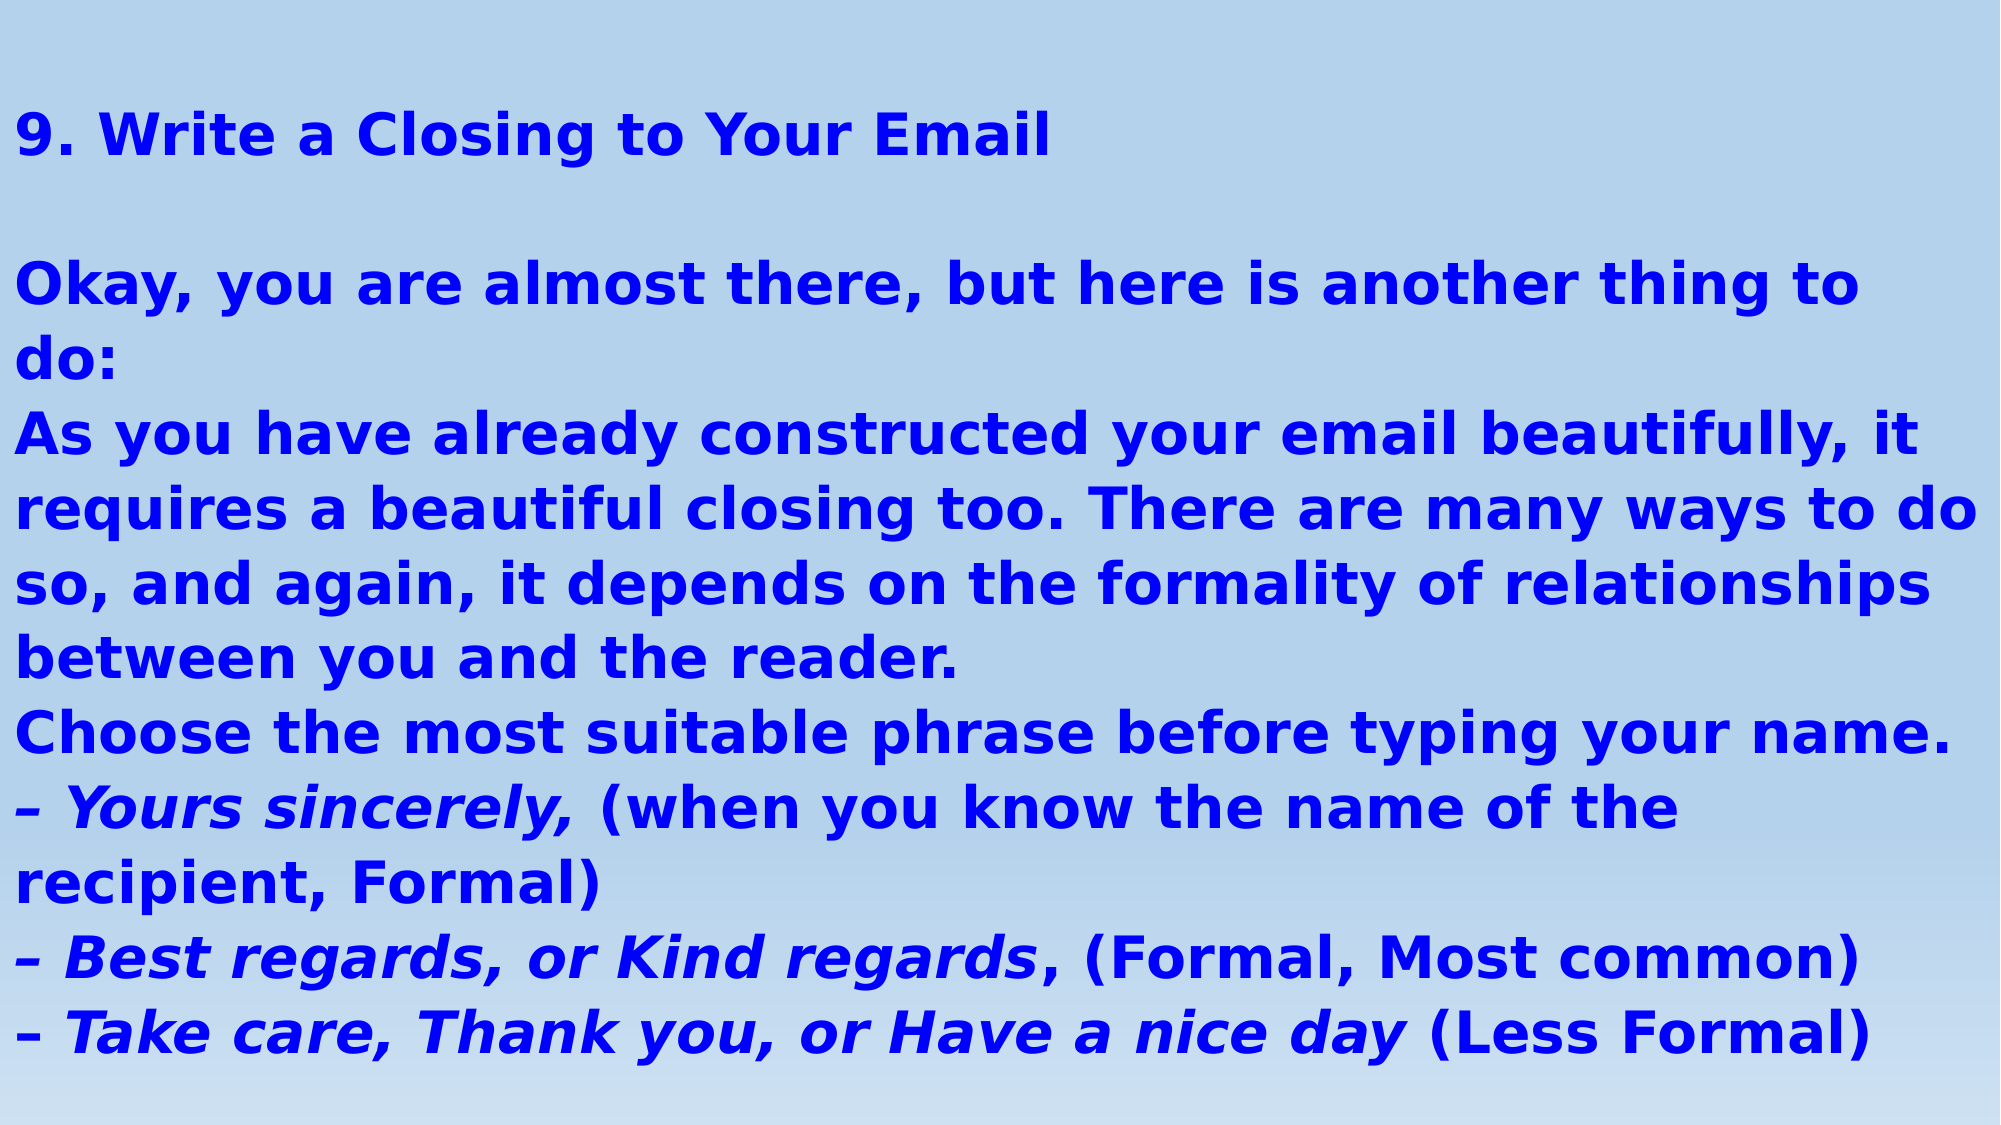

9. Write a Closing to Your Email

Okay, you are almost there, but here is another thing to do:
As you have already constructed your email beautifully, it requires a beautiful closing too. There are many ways to do so, and again, it depends on the formality of relationships between you and the reader.
Choose the most suitable phrase before typing your name.
– Yours sincerely, (when you know the name of the recipient, Formal)
– Best regards, or Kind regards, (Formal, Most common)
– Take care, Thank you, or Have a nice day (Less Formal)